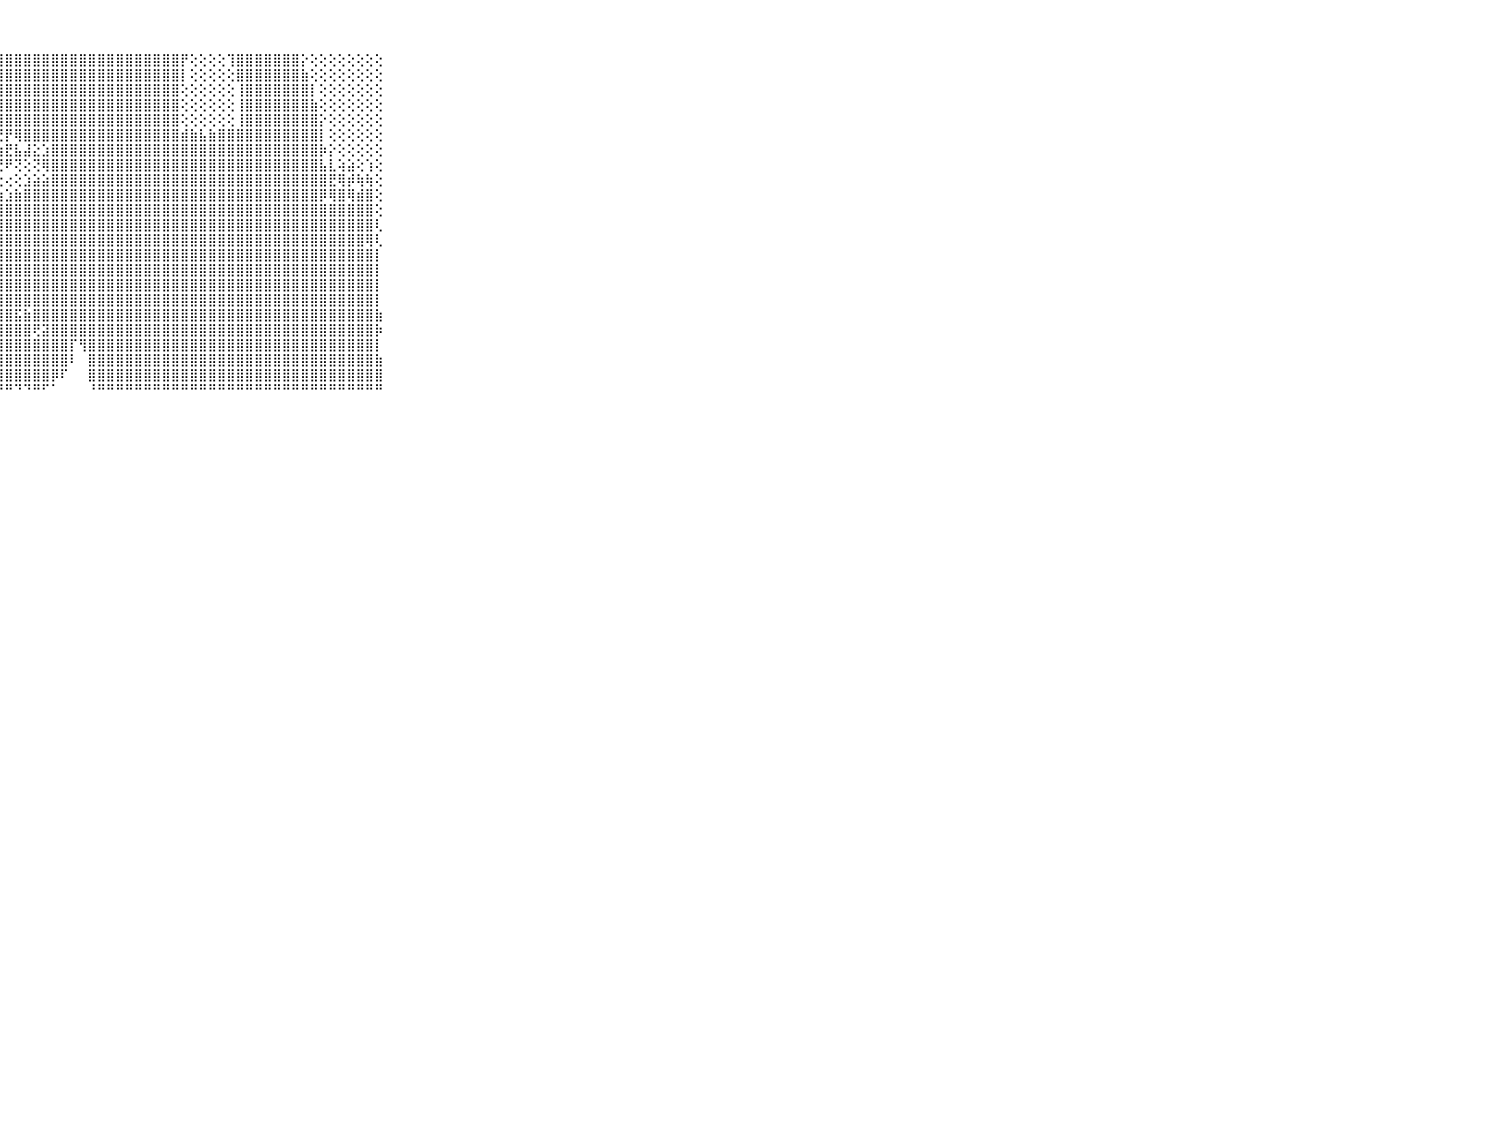

⠀⠀⠀⠀⠀⠀⠀⠀⠀⠀⠀⣿⣿⣿⣿⣿⣿⣿⣿⣿⣿⣿⣿⣿⣿⣿⣿⣿⣿⣿⣿⣿⣿⣿⣿⣿⣿⣿⣿⣿⣿⣿⣿⣿⣿⣿⣿⡟⢕⢕⢕⢕⢹⣿⣿⣿⣿⣿⣿⣿⡕⢕⢕⢕⢕⢕⢕⢕⢕⠀⠀⠀⠀⠀⠀⠀⠀⠀⠀⠀⠀
⠀⠀⠀⠀⠀⠀⠀⠀⠀⠀⠀⣿⣿⣿⣿⣿⣿⣿⣿⣿⣿⣿⣿⣿⣿⣿⣿⣿⣿⣿⣿⣿⣿⣿⣿⣿⣿⣿⣿⣿⣿⣿⣿⣿⣿⣿⣿⡇⢕⢕⢕⢕⢕⣿⣿⣿⣿⣿⣿⣿⣷⢕⢕⢕⢕⢕⢕⢕⢕⠀⠀⠀⠀⠀⠀⠀⠀⠀⠀⠀⠀
⠀⠀⠀⠀⠀⠀⠀⠀⠀⠀⠀⣿⣿⣿⣿⣿⣿⣿⣿⣿⣿⣿⣿⣿⣿⣿⣿⣿⣿⣿⣿⣿⣿⣿⣿⣿⣿⣿⣿⣿⣿⣿⣿⣿⣿⣿⣿⢕⢕⢕⢕⢕⢕⢸⣿⣿⣿⣿⣿⣿⣿⡇⢕⢕⢕⢕⢕⢕⢕⠀⠀⠀⠀⠀⠀⠀⠀⠀⠀⠀⠀
⠀⠀⠀⠀⠀⠀⠀⠀⠀⠀⠀⣿⣿⣿⣿⣿⣿⣿⣿⣿⣿⣿⣿⣿⣿⣿⣿⣿⣿⣿⣿⣿⣿⣿⣿⣿⣿⣿⣿⣿⣿⣿⣿⣿⣿⣿⣿⢕⢕⢕⢕⢕⢕⢸⣿⣿⣿⣿⣿⣿⣿⣷⢕⢕⢕⢕⢕⢕⢕⠀⠀⠀⠀⠀⠀⠀⠀⠀⠀⠀⠀
⠀⠀⠀⠀⠀⠀⠀⠀⠀⠀⠀⣿⣿⣿⣿⣿⣿⣿⣿⣿⣿⣿⣿⣿⣿⣿⣿⣿⣿⣿⣿⣿⣿⣿⣿⣿⣿⣿⣿⣿⣿⣿⣿⣿⣿⣿⣿⢕⢕⢕⢕⢕⢕⢸⣿⣿⣿⣿⣿⣿⣿⣿⡕⢕⢕⢕⢕⢕⢕⠀⠀⠀⠀⠀⠀⠀⠀⠀⠀⠀⠀
⠀⠀⠀⠀⠀⠀⠀⠀⠀⠀⠀⣿⣿⣿⣿⣿⣿⣿⣿⣿⣿⣿⡿⢟⢝⢝⢝⢝⡟⢿⣿⣿⣿⣿⣿⣿⣿⣿⣿⣿⣿⣿⣿⣿⣿⣿⣿⣾⣷⣧⣷⣿⣿⣿⣿⣿⣿⣿⣿⣿⣿⣿⡇⢕⢕⢕⢕⢕⢕⠀⠀⠀⠀⠀⠀⠀⠀⠀⠀⠀⠀
⠀⠀⠀⠀⠀⠀⠀⠀⠀⠀⠀⣿⣿⣿⣿⣿⣿⣿⣿⡟⠏⢝⠑⢅⣱⡕⢕⣱⣟⣧⣼⣕⣱⣿⣿⣿⣿⣿⣿⣿⣿⣿⣿⣿⣿⣿⣿⣿⣿⣿⣿⣿⣿⣿⣿⣿⣿⣿⣿⣿⣿⣿⡷⡕⢕⢕⢕⢕⢕⠀⠀⠀⠀⠀⠀⠀⠀⠀⠀⠀⠀
⠀⠀⠀⠀⠀⠀⠀⠀⠀⠀⠀⣿⣿⣿⣿⣿⣿⣿⢏⢕⢅⢄⢁⢕⣵⣕⢗⢟⠟⢝⢕⢝⢿⣿⣿⣿⣿⣿⣿⣿⣿⣿⣿⣿⣿⣿⣿⣿⣿⣿⣿⣿⣿⣿⣿⣿⣿⣿⣿⣿⣿⣿⣧⣇⢵⣵⢕⢱⢕⠀⠀⠀⠀⠀⠀⠀⠀⠀⠀⠀⠀
⠀⠀⠀⠀⠀⠀⠀⠀⠀⠀⠀⣿⣿⣿⣿⣿⣿⢟⢕⢕⢕⣕⡑⢛⢕⢔⢔⢕⢔⢕⣱⣵⣵⣿⣿⣿⣿⣿⣿⣿⣿⣿⣿⣿⣿⣿⣿⣿⣿⣿⣿⣿⣿⣿⣿⣿⣿⣿⣿⣿⣿⣿⣿⣟⢿⡾⢷⢷⢕⠀⠀⠀⠀⠀⠀⠀⠀⠀⠀⠀⠀
⠀⠀⠀⠀⠀⠀⠀⠀⠀⠀⠀⣿⣿⣿⣿⣿⣿⣵⣷⣵⣮⡝⣱⣸⣜⣱⣕⣱⣱⣷⣿⣿⣿⣿⣿⣿⣿⣿⣿⣿⣿⣿⣿⣿⣿⣿⣿⣿⣿⣿⣿⣿⣿⣿⣿⣿⣿⣿⣿⣿⣿⣿⡿⢿⣿⢿⣾⣿⢕⠀⠀⠀⠀⠀⠀⠀⠀⠀⠀⠀⠀
⠀⠀⠀⠀⠀⠀⠀⠀⠀⠀⠀⣿⣿⣿⣿⣿⣿⢇⢕⢝⣿⣿⣿⣿⣿⣿⣿⣿⣿⣿⣿⣿⣿⣿⣿⣿⣿⣿⣿⣿⣿⣿⣿⣿⣿⣿⣿⣿⣿⣿⣿⣿⣿⣿⣿⣿⣿⣿⣿⣿⣿⣿⣿⣿⣿⣿⣿⣿⢕⠀⠀⠀⠀⠀⠀⠀⠀⠀⠀⠀⠀
⠀⠀⠀⠀⠀⠀⠀⠀⠀⠀⠀⣿⣿⣿⣿⣿⣿⡇⢝⣵⣿⣿⣿⣿⣿⣿⣿⣿⣿⣿⣿⣿⣿⣿⣿⣿⣿⣿⣿⣿⣿⣿⣿⣿⣿⣿⣿⣿⣿⣿⣿⣿⣿⣿⣿⣿⣿⣿⣿⣿⣿⣿⣿⣿⣿⣿⣿⣿⢇⠀⠀⠀⠀⠀⠀⠀⠀⠀⠀⠀⠀
⠀⠀⠀⠀⠀⠀⠀⠀⠀⠀⠀⣿⣿⣿⣿⣿⣿⡇⢕⢺⣿⣿⣿⣿⣿⣿⣿⣿⣿⣿⣿⣿⣿⣿⣿⣿⣿⣿⣿⣿⣿⣿⣿⣿⣿⣿⣿⣿⣿⣿⣿⣿⣿⣿⣿⣿⣿⣿⣿⣿⣿⣿⣿⣿⣿⣿⣿⢿⢇⠀⠀⠀⠀⠀⠀⠀⠀⠀⠀⠀⠀
⠀⠀⠀⠀⠀⠀⠀⠀⠀⠀⠀⣿⣿⣿⣿⣿⣿⣿⢕⢸⣿⣿⣿⣿⣿⣿⣿⣿⣿⣿⣿⣿⣿⣿⣿⣿⣿⣿⣿⣿⣿⣿⣿⣿⣿⣿⣿⣿⣿⣿⣿⣿⣿⣿⣿⣿⣿⣿⣿⣿⣿⣿⣿⣿⣿⣿⣿⣿⡇⠀⠀⠀⠀⠀⠀⠀⠀⠀⠀⠀⠀
⠀⠀⠀⠀⠀⠀⠀⠀⠀⠀⠀⣿⣿⣿⣿⣿⣿⣿⣧⣸⣿⣿⣿⣿⣿⣿⣿⣿⣿⣿⣿⣿⣿⣿⣿⣿⣿⣿⣿⣿⣿⣿⣿⣿⣿⣿⣿⣿⣿⣿⣿⣿⣿⣿⣿⣿⣿⣿⣿⣿⣿⣿⣿⣿⣿⣿⣿⣿⡇⠀⠀⠀⠀⠀⠀⠀⠀⠀⠀⠀⠀
⠀⠀⠀⠀⠀⠀⠀⠀⠀⠀⠀⣿⣿⣿⣿⣿⣿⣿⣿⣿⣿⣿⣿⣿⣿⣿⣿⣿⣿⣿⣿⣿⣿⣿⣿⣿⣿⣿⣿⣿⣿⣿⣿⣿⣿⣿⣿⣿⣿⣿⣿⣿⣿⣿⣿⣿⣿⣿⣿⣿⣿⣿⣿⣿⣿⣿⣿⣿⡇⠀⠀⠀⠀⠀⠀⠀⠀⠀⠀⠀⠀
⠀⠀⠀⠀⠀⠀⠀⠀⠀⠀⠀⣿⣿⣿⣿⣿⣿⣿⣿⣿⣿⣿⣿⣿⣿⣿⣿⣿⣿⣿⣿⣿⣿⣿⣿⣿⣿⣿⣿⣿⣿⣿⣿⣿⣿⣿⣿⣿⣿⣿⣿⣿⣿⣿⣿⣿⣿⣿⣿⣿⣿⣿⣿⣿⣿⣿⣿⣿⡇⠀⠀⠀⠀⠀⠀⠀⠀⠀⠀⠀⠀
⠀⠀⠀⠀⠀⠀⠀⠀⠀⠀⠀⣿⣿⣿⣿⣿⣿⣿⣿⣿⣿⣿⣿⣿⣿⣿⣿⣿⣿⣯⣷⣿⣿⣿⣿⣿⣿⣿⣿⣿⣿⣿⣿⣿⣿⣿⣿⣿⣿⣿⣿⣿⣿⣿⣿⣿⣿⣿⣿⣿⣿⣿⣿⣿⣿⣿⣿⣿⣷⠀⠀⠀⠀⠀⠀⠀⠀⠀⠀⠀⠀
⠀⠀⠀⠀⠀⠀⠀⠀⠀⠀⠀⣿⣿⣿⣿⣿⣿⣿⣿⣿⣿⣿⣿⣿⣿⣿⣿⣿⣿⣿⣿⢟⣽⣿⣿⣿⣿⣿⣿⣿⣿⣿⣿⣿⣿⣿⣿⣿⣿⣿⣿⣿⣿⣿⣿⣿⣿⣿⣿⣿⣿⣿⣿⣿⣿⣿⣿⣿⡷⠀⠀⠀⠀⠀⠀⠀⠀⠀⠀⠀⠀
⠀⠀⠀⠀⠀⠀⠀⠀⠀⠀⠀⣿⣿⣿⣿⣿⣿⣿⣿⣿⣿⣿⣿⣿⣿⣿⣿⣿⣿⣿⣿⣿⣿⣿⣿⡏⢻⣿⣿⣿⣿⣿⣿⣿⣿⣿⣿⣿⣿⣿⣿⣿⣿⣿⣿⣿⣿⣿⣿⣿⣿⣿⣿⣿⣿⣿⣿⣿⡇⠀⠀⠀⠀⠀⠀⠀⠀⠀⠀⠀⠀
⠀⠀⠀⠀⠀⠀⠀⠀⠀⠀⠀⣿⣿⣿⣿⣿⣿⣿⣿⣿⣿⡏⢻⣿⣿⣿⣿⣿⣿⣿⣿⣿⣿⣿⣿⠇⠀⣿⣿⣿⣿⣿⣿⣿⣿⣿⣿⣿⣿⣿⣿⣿⣿⣿⣿⣿⣿⣿⣿⣿⣿⣿⣿⣿⣿⣿⣿⣿⣷⠀⠀⠀⠀⠀⠀⠀⠀⠀⠀⠀⠀
⠀⠀⠀⠀⠀⠀⠀⠀⠀⠀⠀⣿⣿⣿⣿⣿⣿⣿⣿⣿⣿⡗⢜⢿⣿⣿⣿⣿⣿⣿⣿⣿⣿⡿⠏⠀⠀⣿⣿⣿⣿⣿⣿⣿⣿⣿⣿⣿⣿⣿⣿⣿⣿⣿⣿⣿⣿⣿⣿⣿⣿⣿⣿⣿⣿⣿⣿⣿⣿⠀⠀⠀⠀⠀⠀⠀⠀⠀⠀⠀⠀
⠀⠀⠀⠀⠀⠀⠀⠀⠀⠀⠀⠛⠛⠛⠛⠛⠛⠛⠛⠛⠛⠛⠑⠑⠙⠛⠛⠛⠛⠙⠙⠛⠋⠁⠀⠀⠀⠘⠛⠛⠛⠛⠛⠛⠛⠛⠛⠛⠛⠛⠛⠛⠛⠛⠛⠛⠛⠛⠛⠛⠛⠛⠛⠛⠛⠛⠛⠛⠛⠀⠀⠀⠀⠀⠀⠀⠀⠀⠀⠀⠀